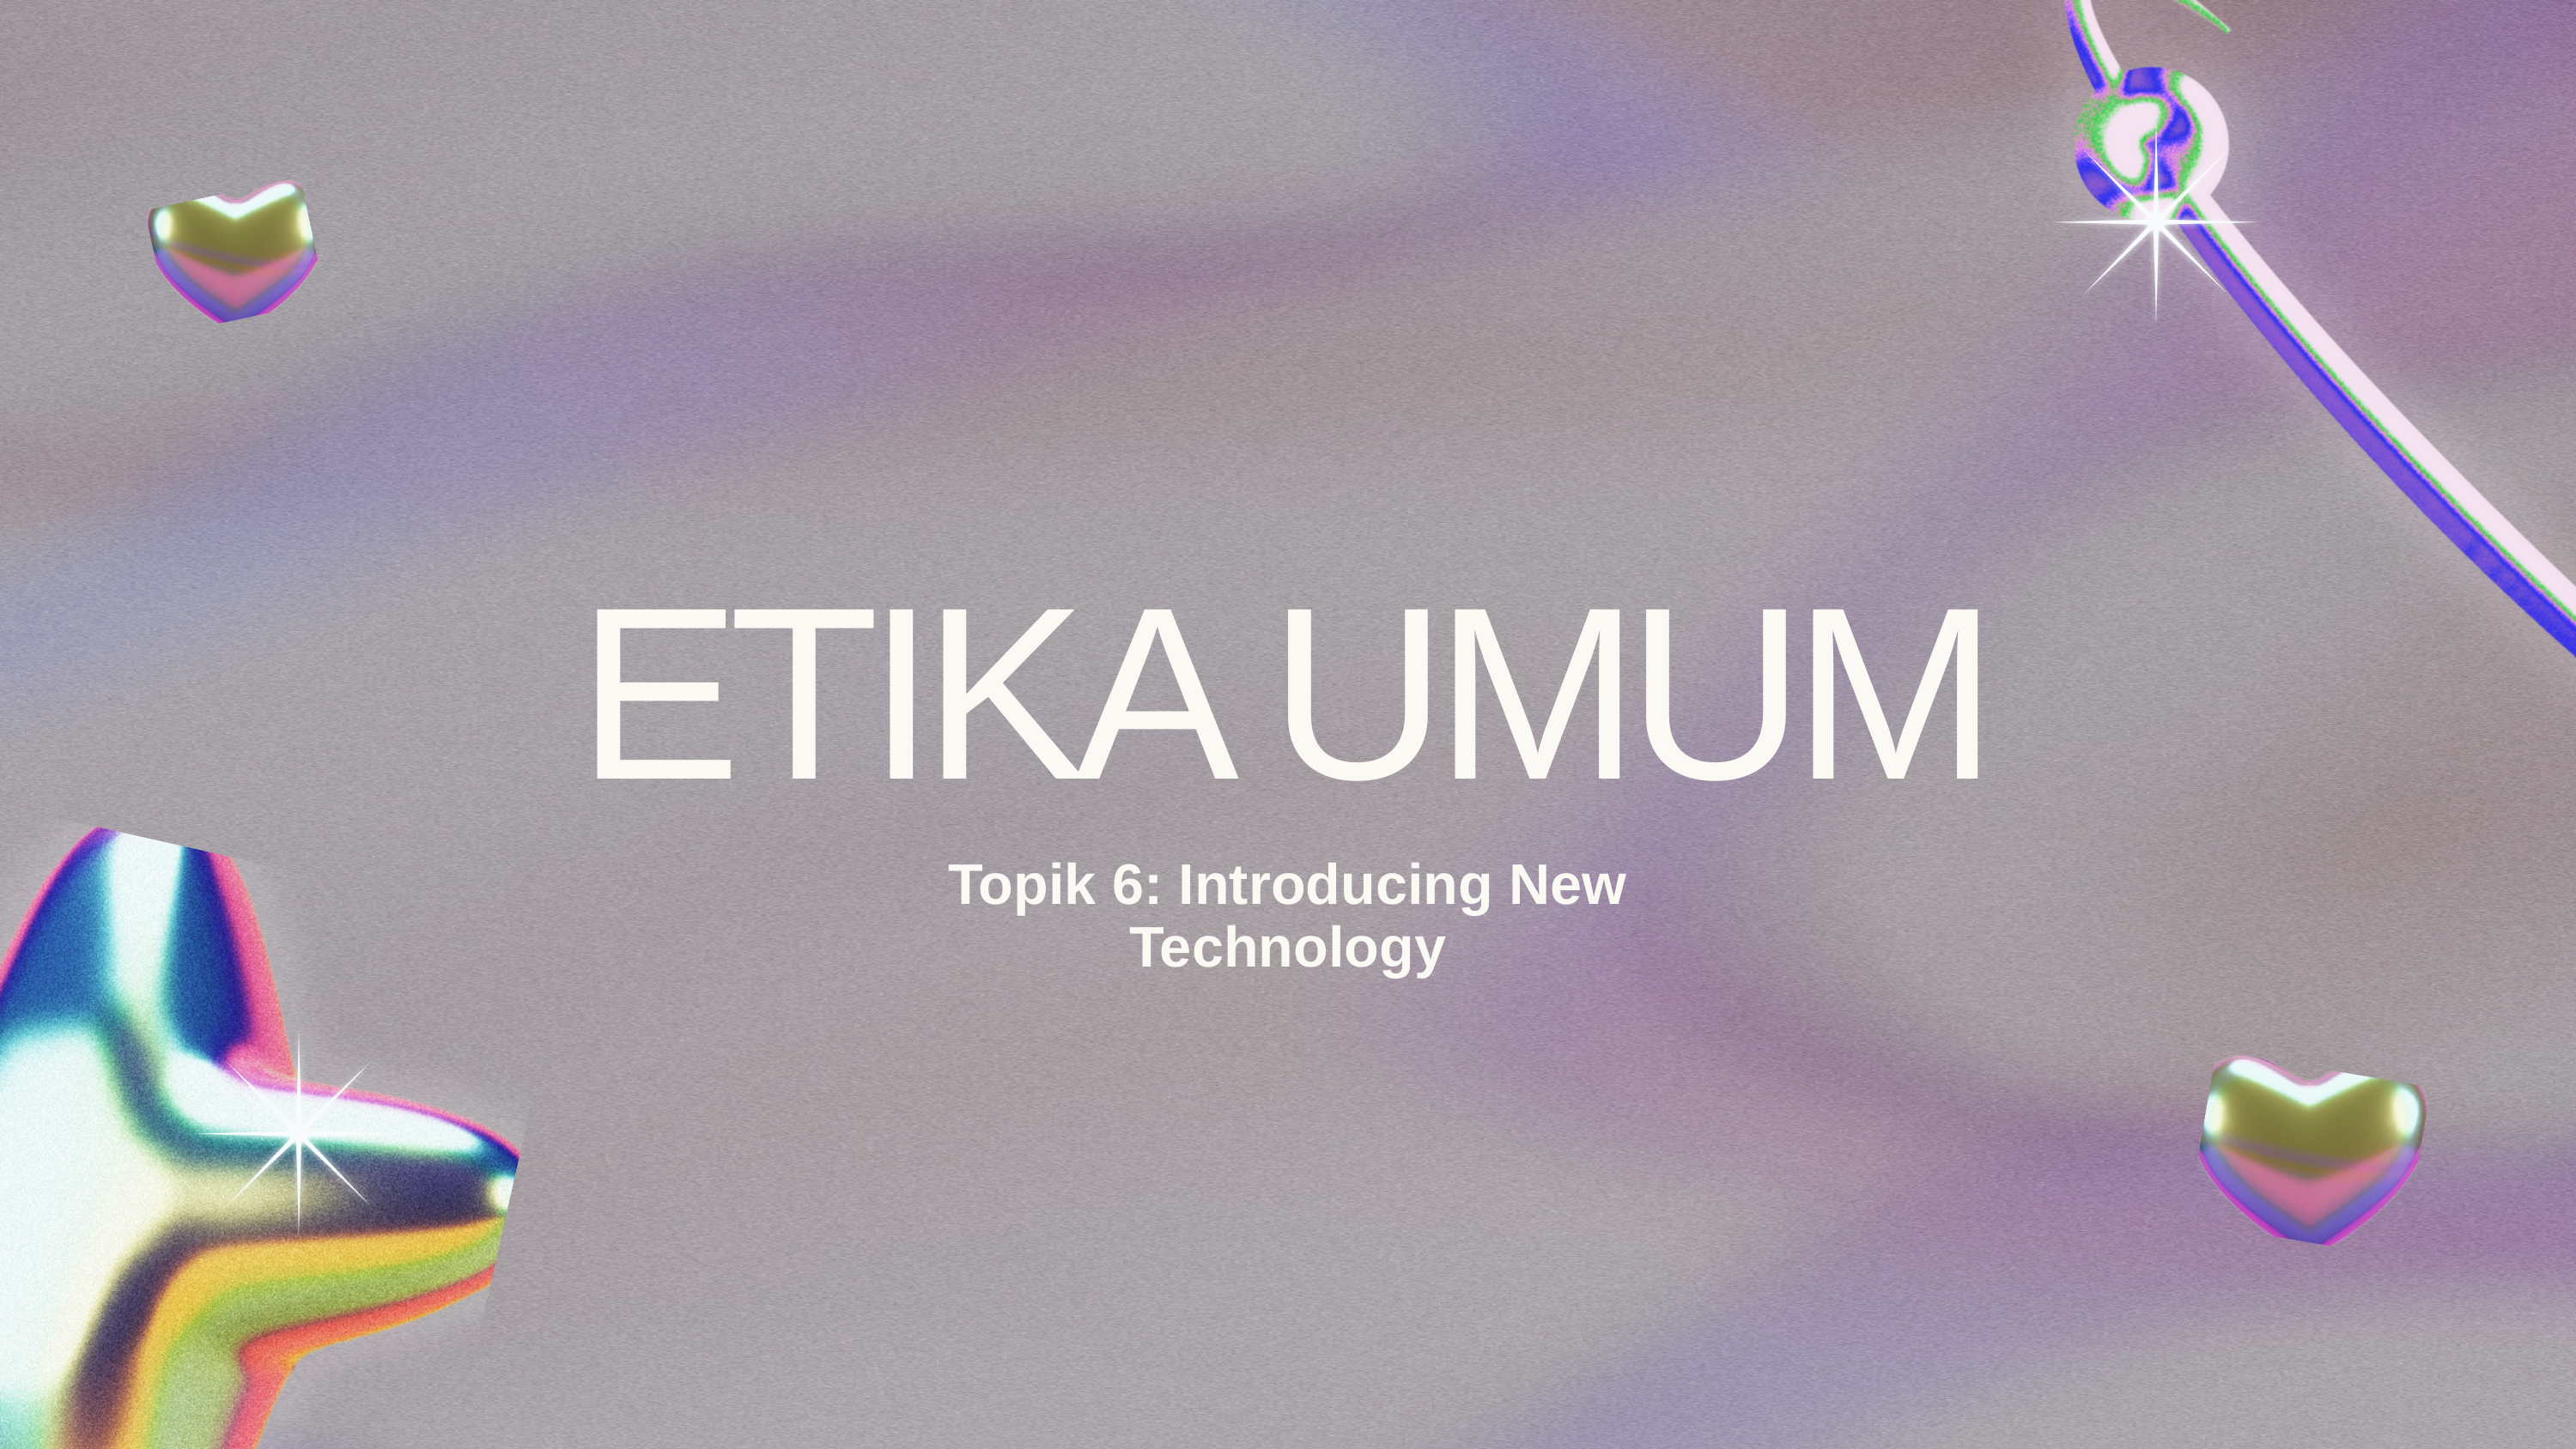

ETIKA UMUM

Topik 6: Introducing New Technology